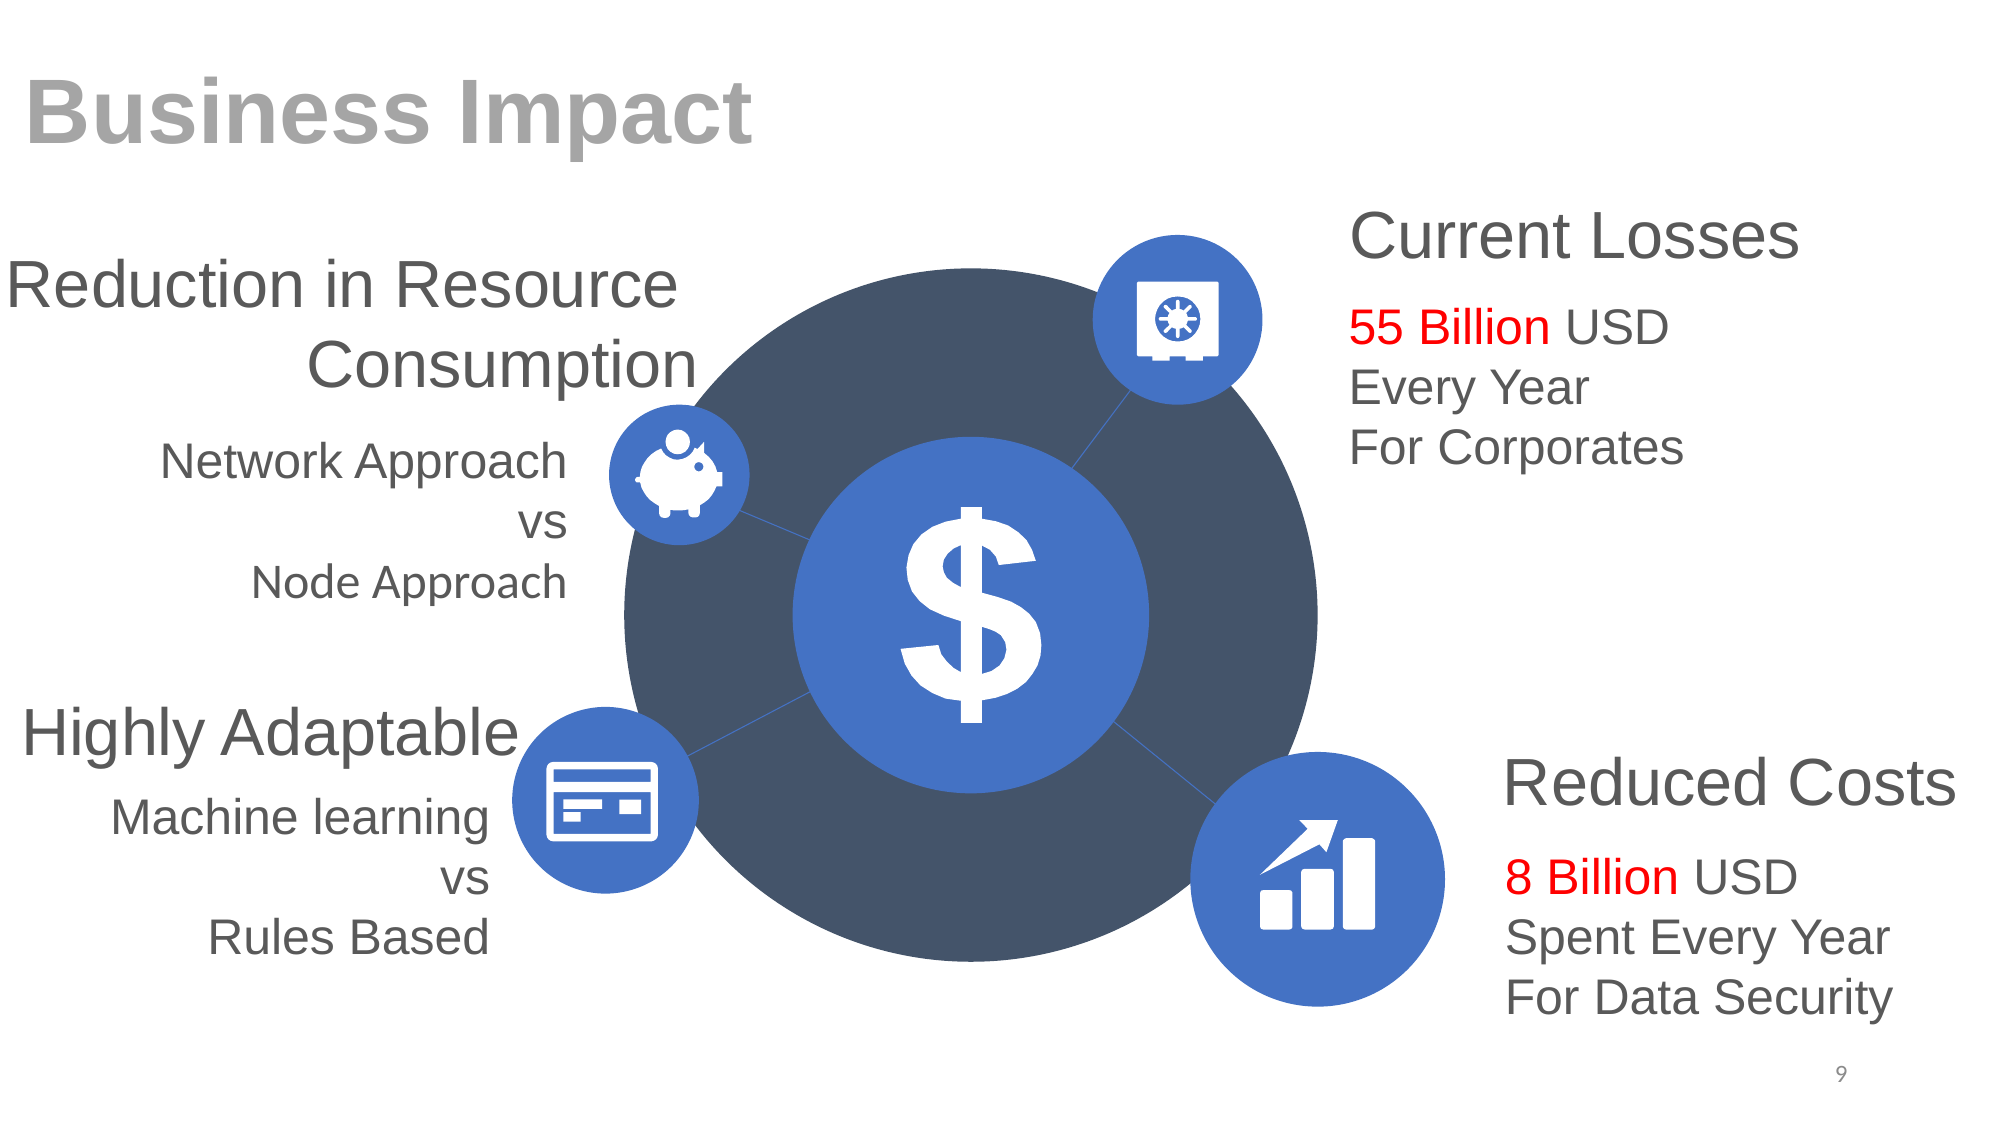

# Business Impact
Current Losses
55 Billion USD
Every Year
For Corporates
Reduction in Resource
Consumption
Network Approach
vs
Node Approach

Highly Adaptable
Machine learning
vs
Rules Based
Reduced Costs
8 Billion USD
Spent Every Year
For Data Security
9